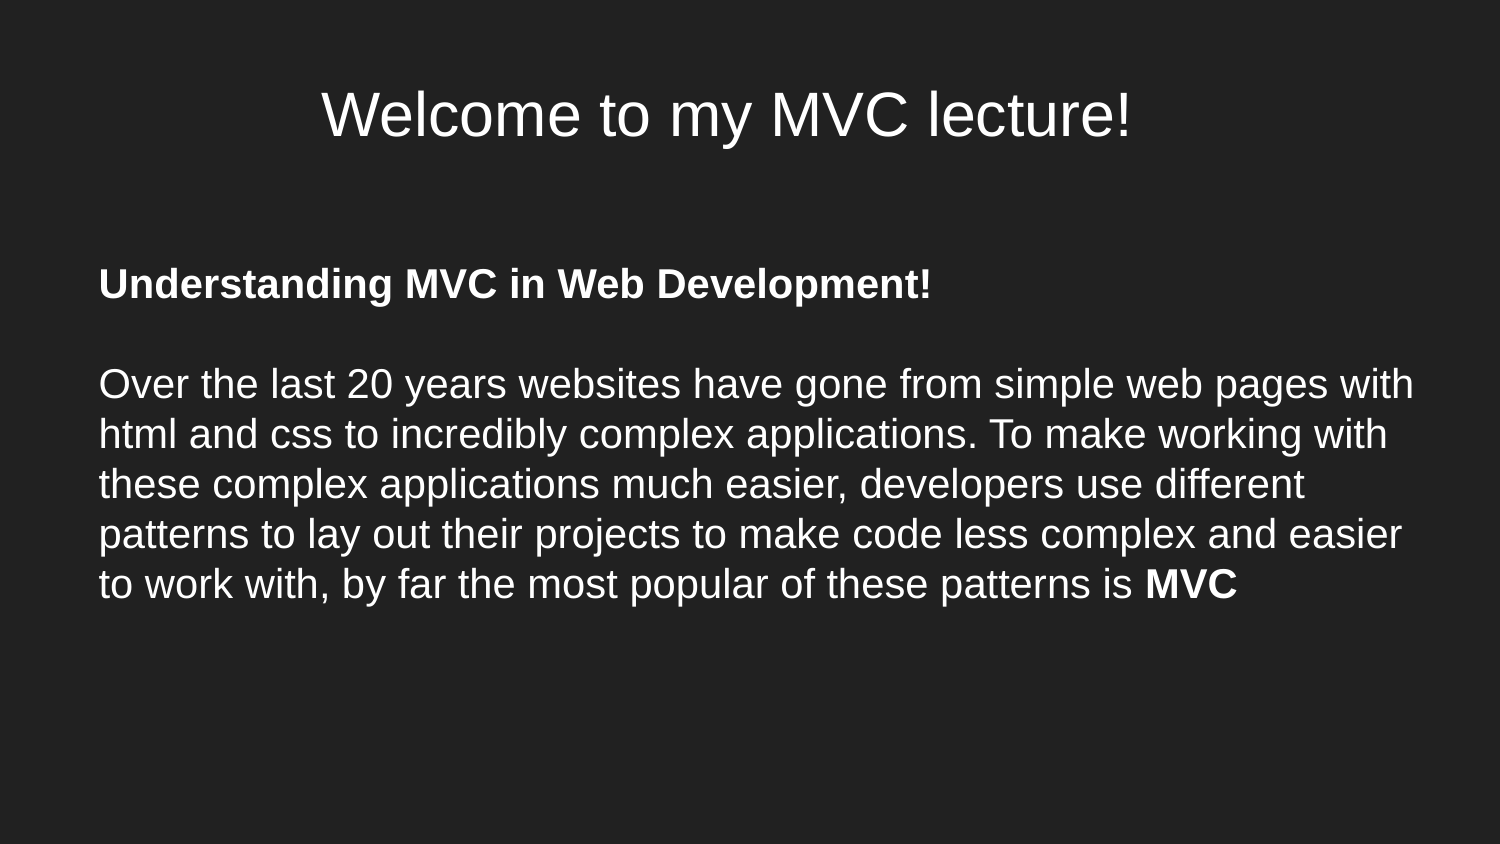

# Welcome to my MVC lecture!
Understanding MVC in Web Development!

Over the last 20 years websites have gone from simple web pages with html and css to incredibly complex applications. To make working with these complex applications much easier, developers use different patterns to lay out their projects to make code less complex and easier to work with, by far the most popular of these patterns is MVC